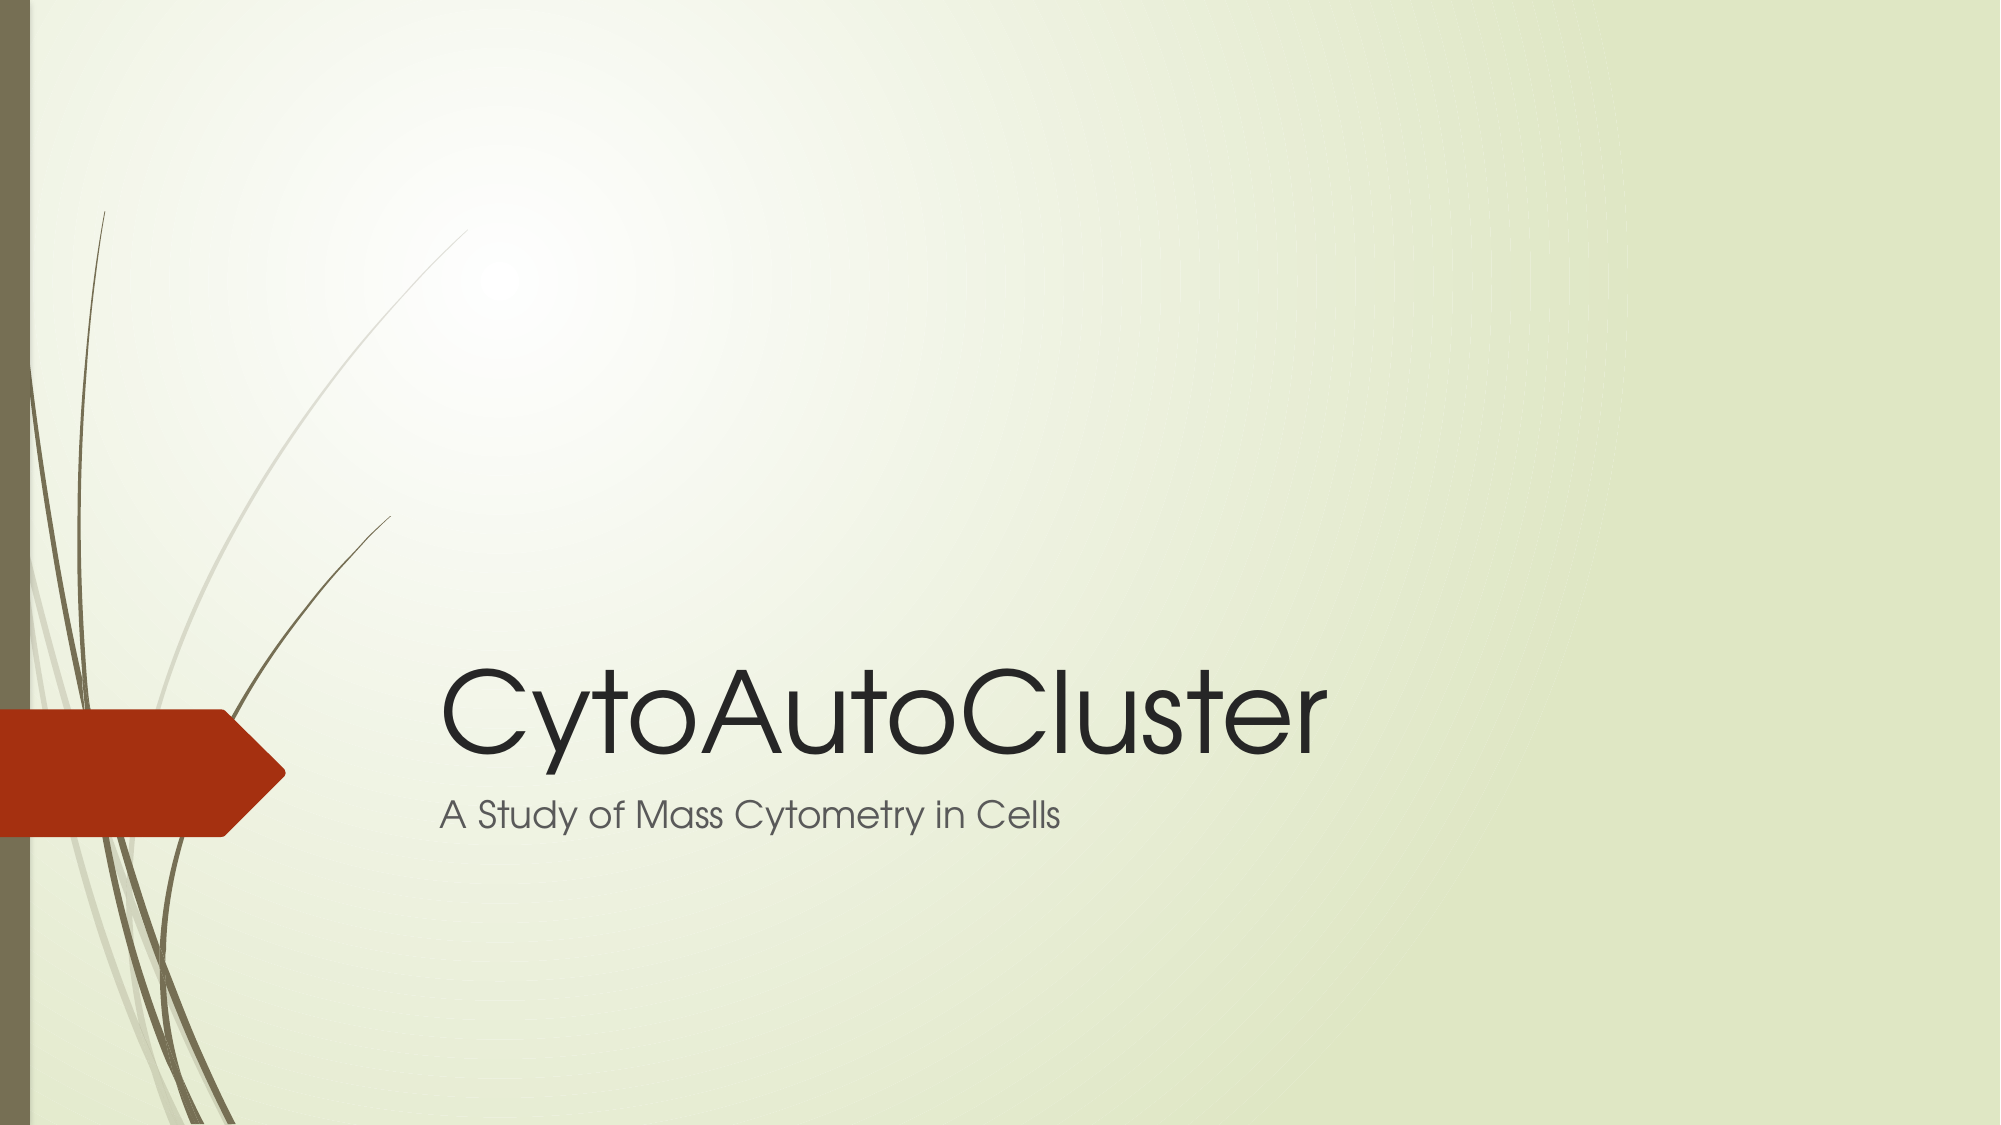

# CytoAutoCluster
A Study of Mass Cytometry in Cells